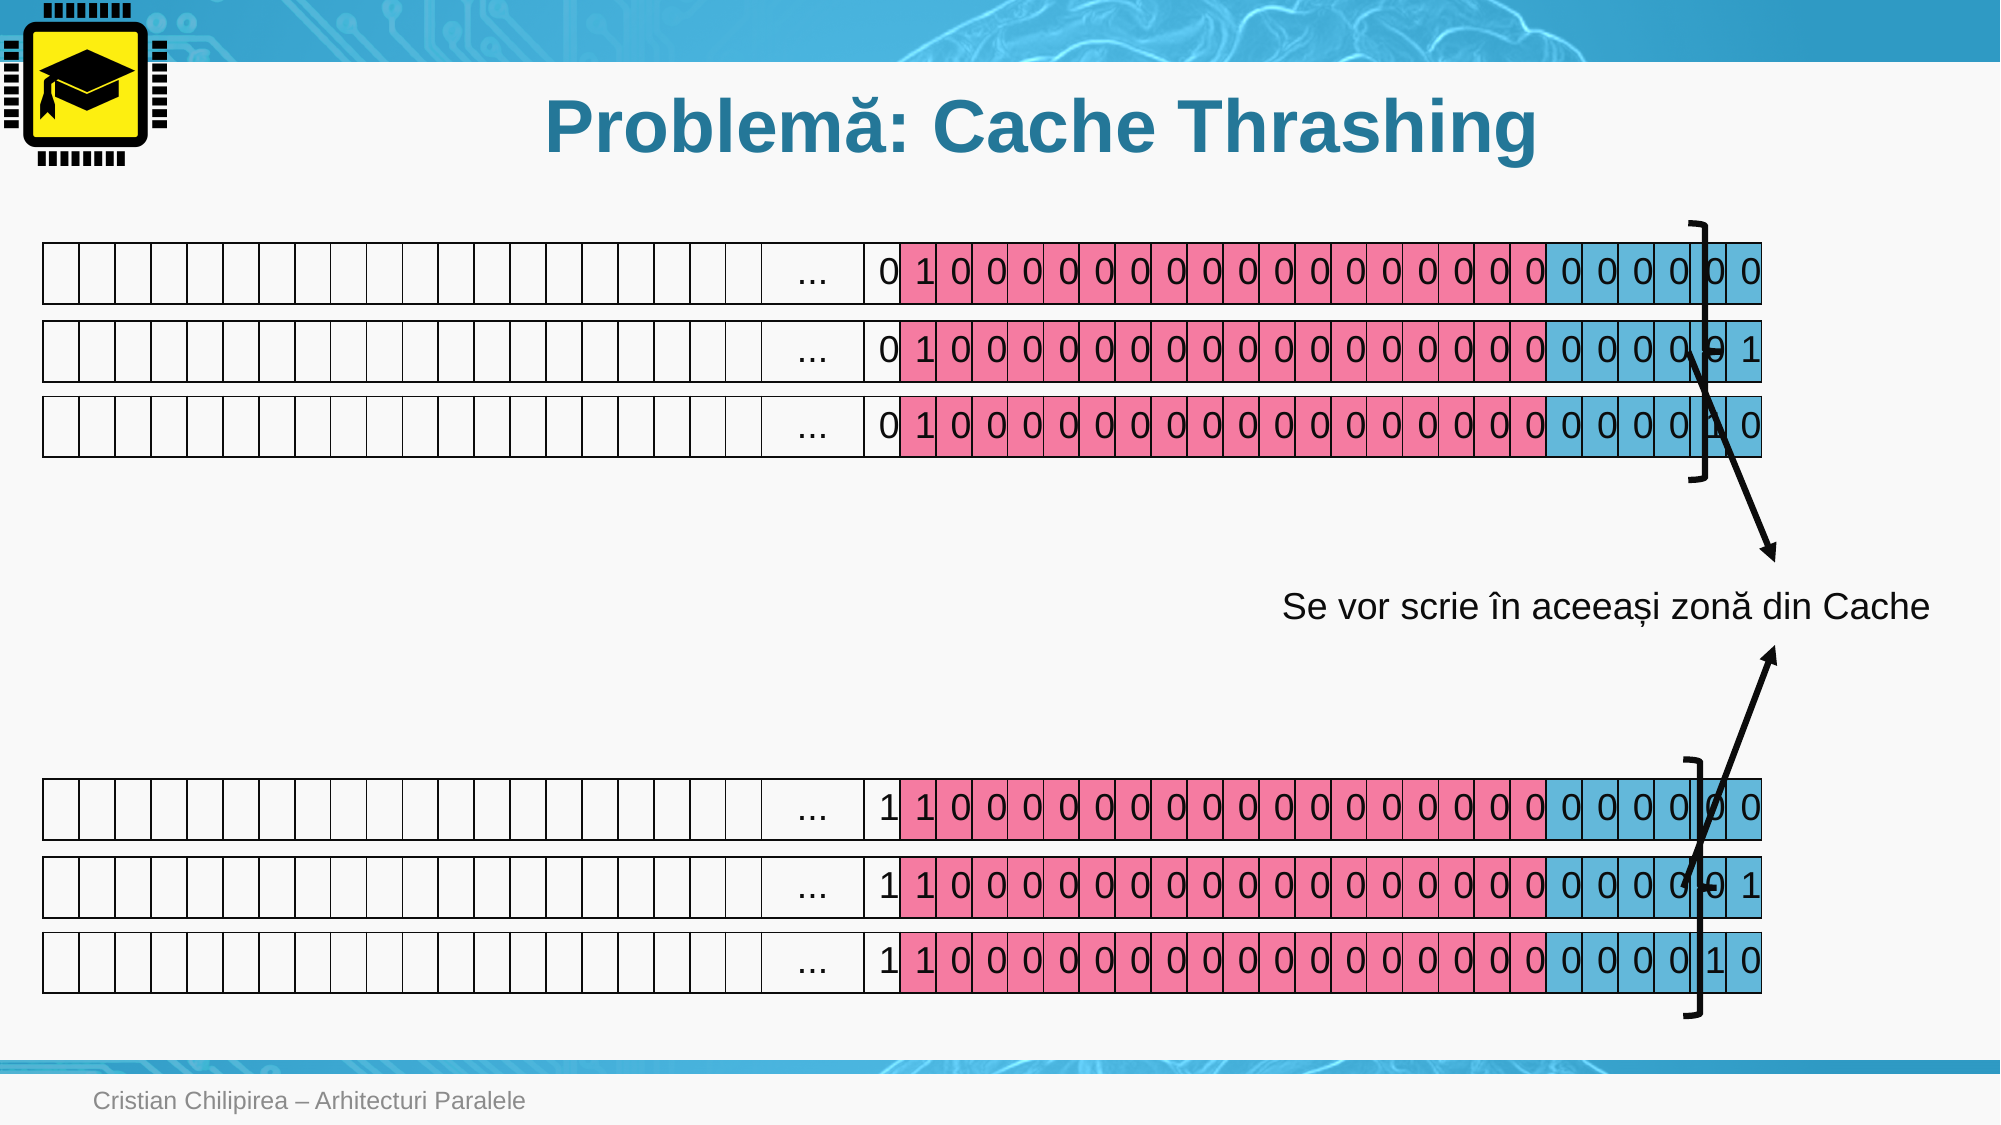

# Problemă: Cache Thrashing

|  |  |  |  |  |  |  |  |  |  |  |  |  |  |  |  |  |  |  |  | ... | 0 | 1 | 0 | 0 | 0 | 0 | 0 | 0 | 0 | 0 | 0 | 0 | 0 | 0 | 0 | 0 | 0 | 0 | 0 | 0 | 0 | 0 | 0 | 0 | 0 |
| --- | --- | --- | --- | --- | --- | --- | --- | --- | --- | --- | --- | --- | --- | --- | --- | --- | --- | --- | --- | --- | --- | --- | --- | --- | --- | --- | --- | --- | --- | --- | --- | --- | --- | --- | --- | --- | --- | --- | --- | --- | --- | --- | --- | --- | --- |
|  |  |  |  |  |  |  |  |  |  |  |  |  |  |  |  |  |  |  |  | ... | 0 | 1 | 0 | 0 | 0 | 0 | 0 | 0 | 0 | 0 | 0 | 0 | 0 | 0 | 0 | 0 | 0 | 0 | 0 | 0 | 0 | 0 | 0 | 0 | 1 |
| --- | --- | --- | --- | --- | --- | --- | --- | --- | --- | --- | --- | --- | --- | --- | --- | --- | --- | --- | --- | --- | --- | --- | --- | --- | --- | --- | --- | --- | --- | --- | --- | --- | --- | --- | --- | --- | --- | --- | --- | --- | --- | --- | --- | --- | --- |
|  |  |  |  |  |  |  |  |  |  |  |  |  |  |  |  |  |  |  |  | ... | 0 | 1 | 0 | 0 | 0 | 0 | 0 | 0 | 0 | 0 | 0 | 0 | 0 | 0 | 0 | 0 | 0 | 0 | 0 | 0 | 0 | 0 | 0 | 1 | 0 |
| --- | --- | --- | --- | --- | --- | --- | --- | --- | --- | --- | --- | --- | --- | --- | --- | --- | --- | --- | --- | --- | --- | --- | --- | --- | --- | --- | --- | --- | --- | --- | --- | --- | --- | --- | --- | --- | --- | --- | --- | --- | --- | --- | --- | --- | --- |
Se vor scrie în aceeași zonă din Cache

|  |  |  |  |  |  |  |  |  |  |  |  |  |  |  |  |  |  |  |  | ... | 1 | 1 | 0 | 0 | 0 | 0 | 0 | 0 | 0 | 0 | 0 | 0 | 0 | 0 | 0 | 0 | 0 | 0 | 0 | 0 | 0 | 0 | 0 | 0 | 0 |
| --- | --- | --- | --- | --- | --- | --- | --- | --- | --- | --- | --- | --- | --- | --- | --- | --- | --- | --- | --- | --- | --- | --- | --- | --- | --- | --- | --- | --- | --- | --- | --- | --- | --- | --- | --- | --- | --- | --- | --- | --- | --- | --- | --- | --- | --- |
|  |  |  |  |  |  |  |  |  |  |  |  |  |  |  |  |  |  |  |  | ... | 1 | 1 | 0 | 0 | 0 | 0 | 0 | 0 | 0 | 0 | 0 | 0 | 0 | 0 | 0 | 0 | 0 | 0 | 0 | 0 | 0 | 0 | 0 | 0 | 1 |
| --- | --- | --- | --- | --- | --- | --- | --- | --- | --- | --- | --- | --- | --- | --- | --- | --- | --- | --- | --- | --- | --- | --- | --- | --- | --- | --- | --- | --- | --- | --- | --- | --- | --- | --- | --- | --- | --- | --- | --- | --- | --- | --- | --- | --- | --- |
|  |  |  |  |  |  |  |  |  |  |  |  |  |  |  |  |  |  |  |  | ... | 1 | 1 | 0 | 0 | 0 | 0 | 0 | 0 | 0 | 0 | 0 | 0 | 0 | 0 | 0 | 0 | 0 | 0 | 0 | 0 | 0 | 0 | 0 | 1 | 0 |
| --- | --- | --- | --- | --- | --- | --- | --- | --- | --- | --- | --- | --- | --- | --- | --- | --- | --- | --- | --- | --- | --- | --- | --- | --- | --- | --- | --- | --- | --- | --- | --- | --- | --- | --- | --- | --- | --- | --- | --- | --- | --- | --- | --- | --- | --- |
Cristian Chilipirea – Arhitecturi Paralele